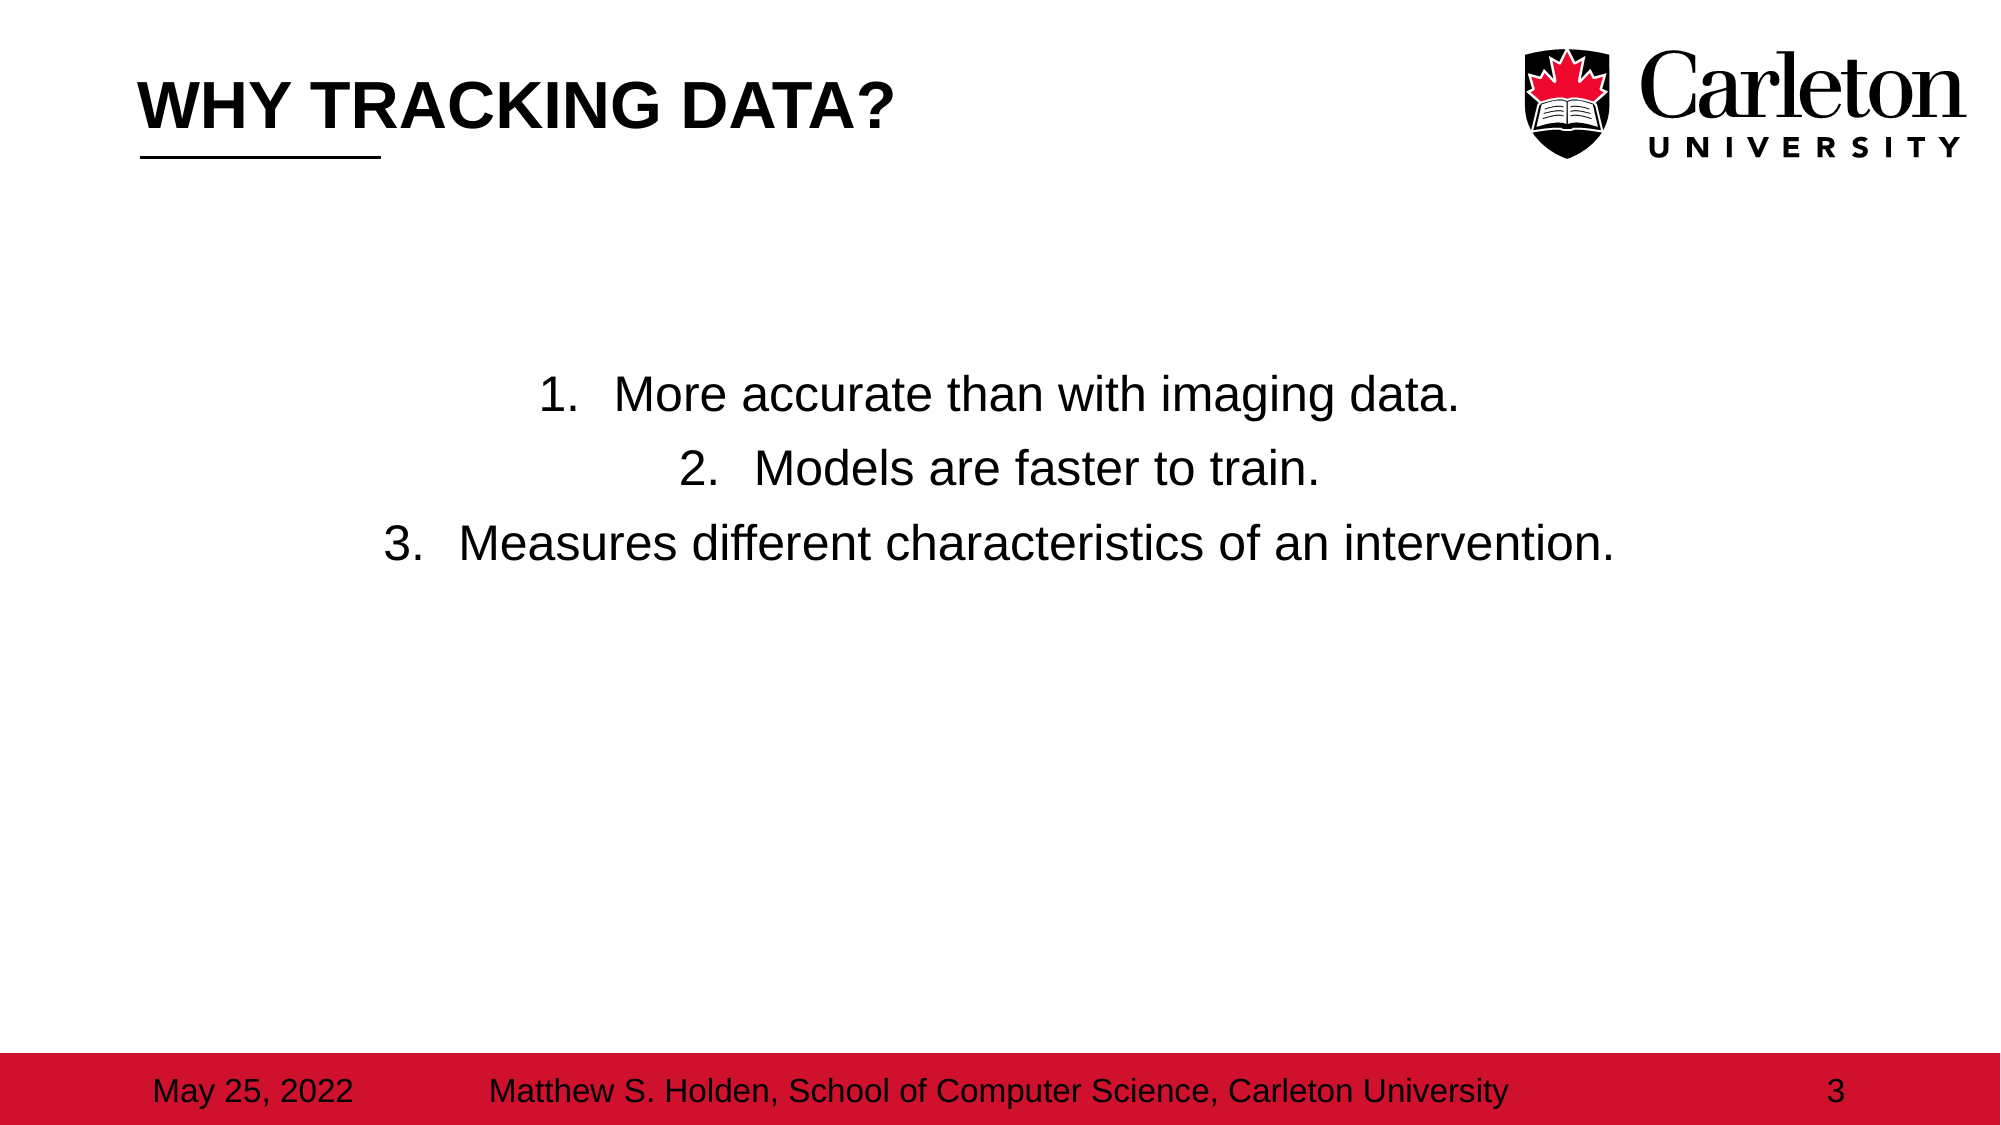

# Why Tracking Data?

More accurate than with imaging data.
Models are faster to train.
Measures different characteristics of an intervention.
3
May 25, 2022
Matthew S. Holden, School of Computer Science, Carleton University